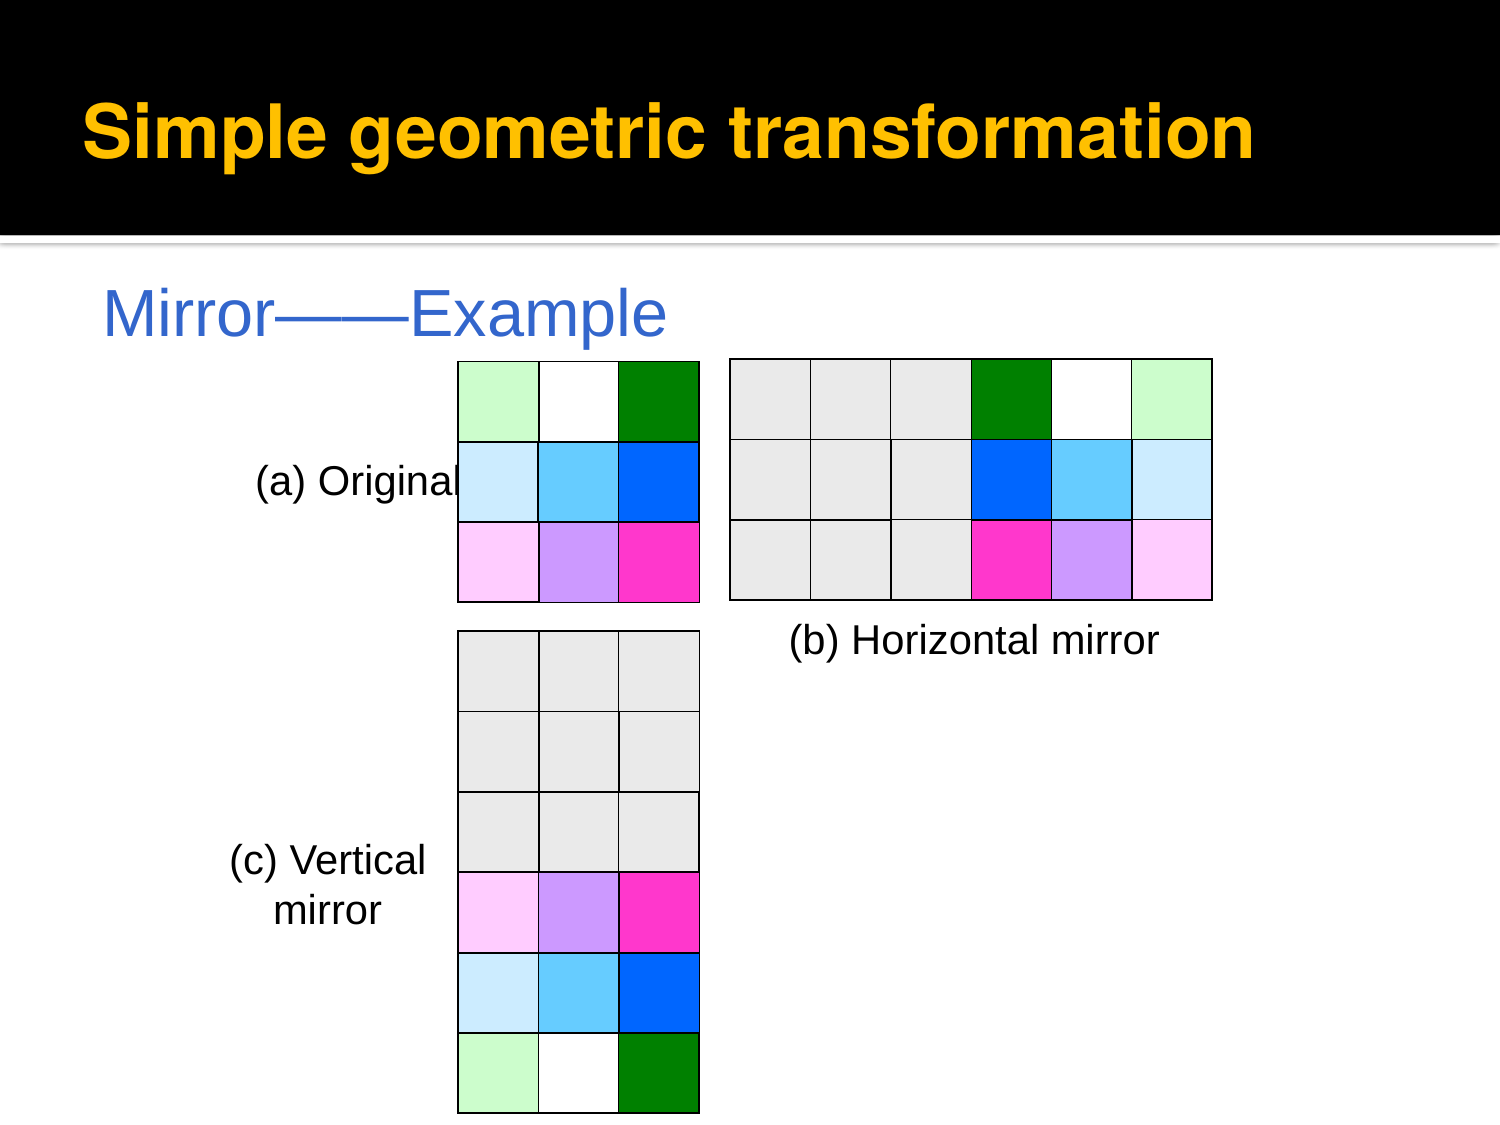

# Simple geometric transformation
Mirror——Example

(a) Original
(b) Horizontal mirror

(c) Vertical mirror